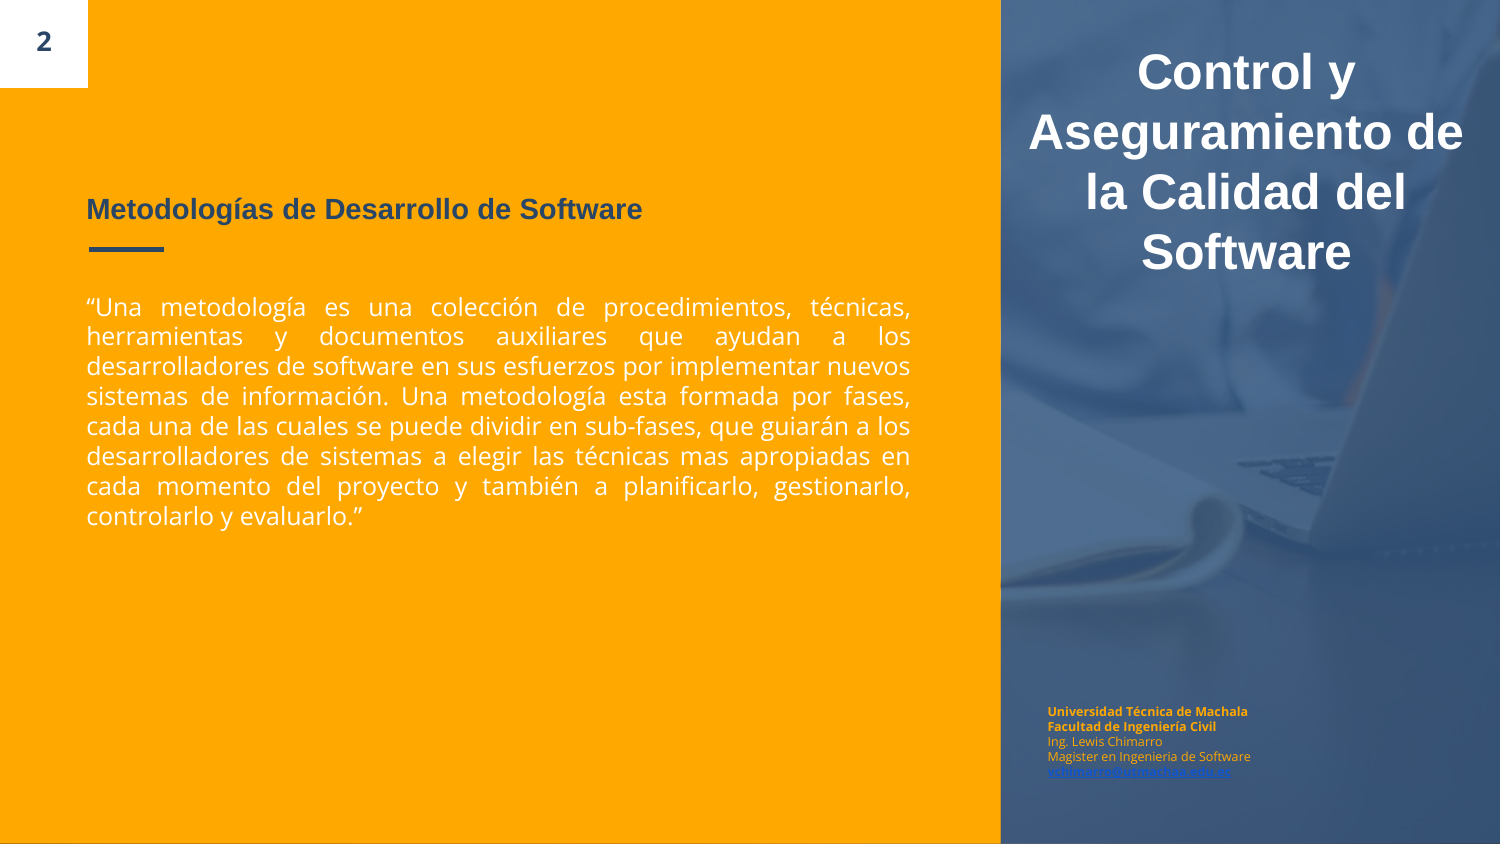

2
Control y Aseguramiento de la Calidad del Software
# Metodologías de Desarrollo de Software
“Una metodología es una colección de procedimientos, técnicas, herramientas y documentos auxiliares que ayudan a los desarrolladores de software en sus esfuerzos por implementar nuevos sistemas de información. Una metodología esta formada por fases, cada una de las cuales se puede dividir en sub-fases, que guiarán a los desarrolladores de sistemas a elegir las técnicas mas apropiadas en cada momento del proyecto y también a planificarlo, gestionarlo, controlarlo y evaluarlo.”

Universidad Técnica de Machala
Facultad de Ingeniería Civil
Ing. Lewis Chimarro
Magister en Ingenieria de Software
vchimarro@utmachaa.edu.ec